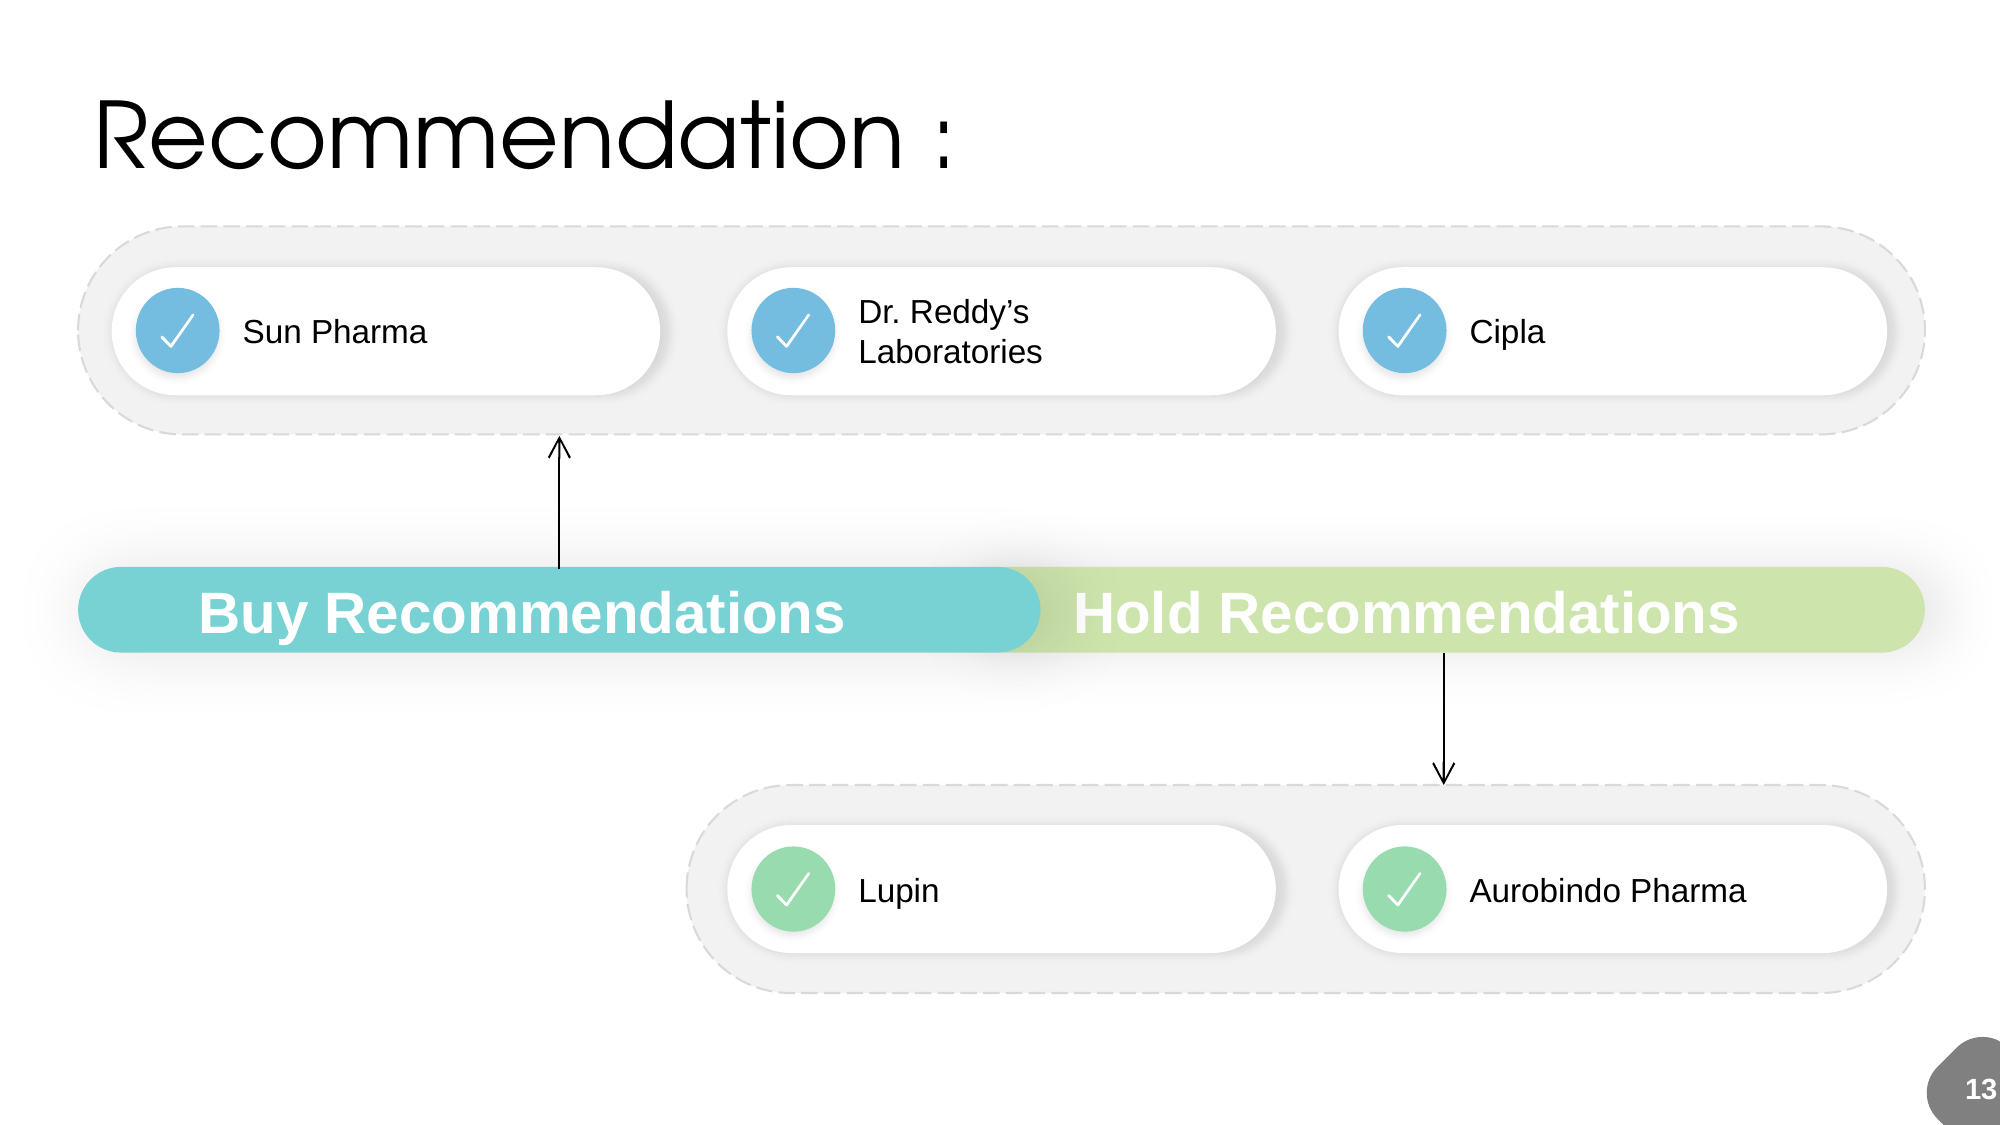

# Recommendation :

Sun Pharma

Dr. Reddy’s Laboratories

Cipla
Buy Recommendations
Hold Recommendations

Lupin

Aurobindo Pharma

13